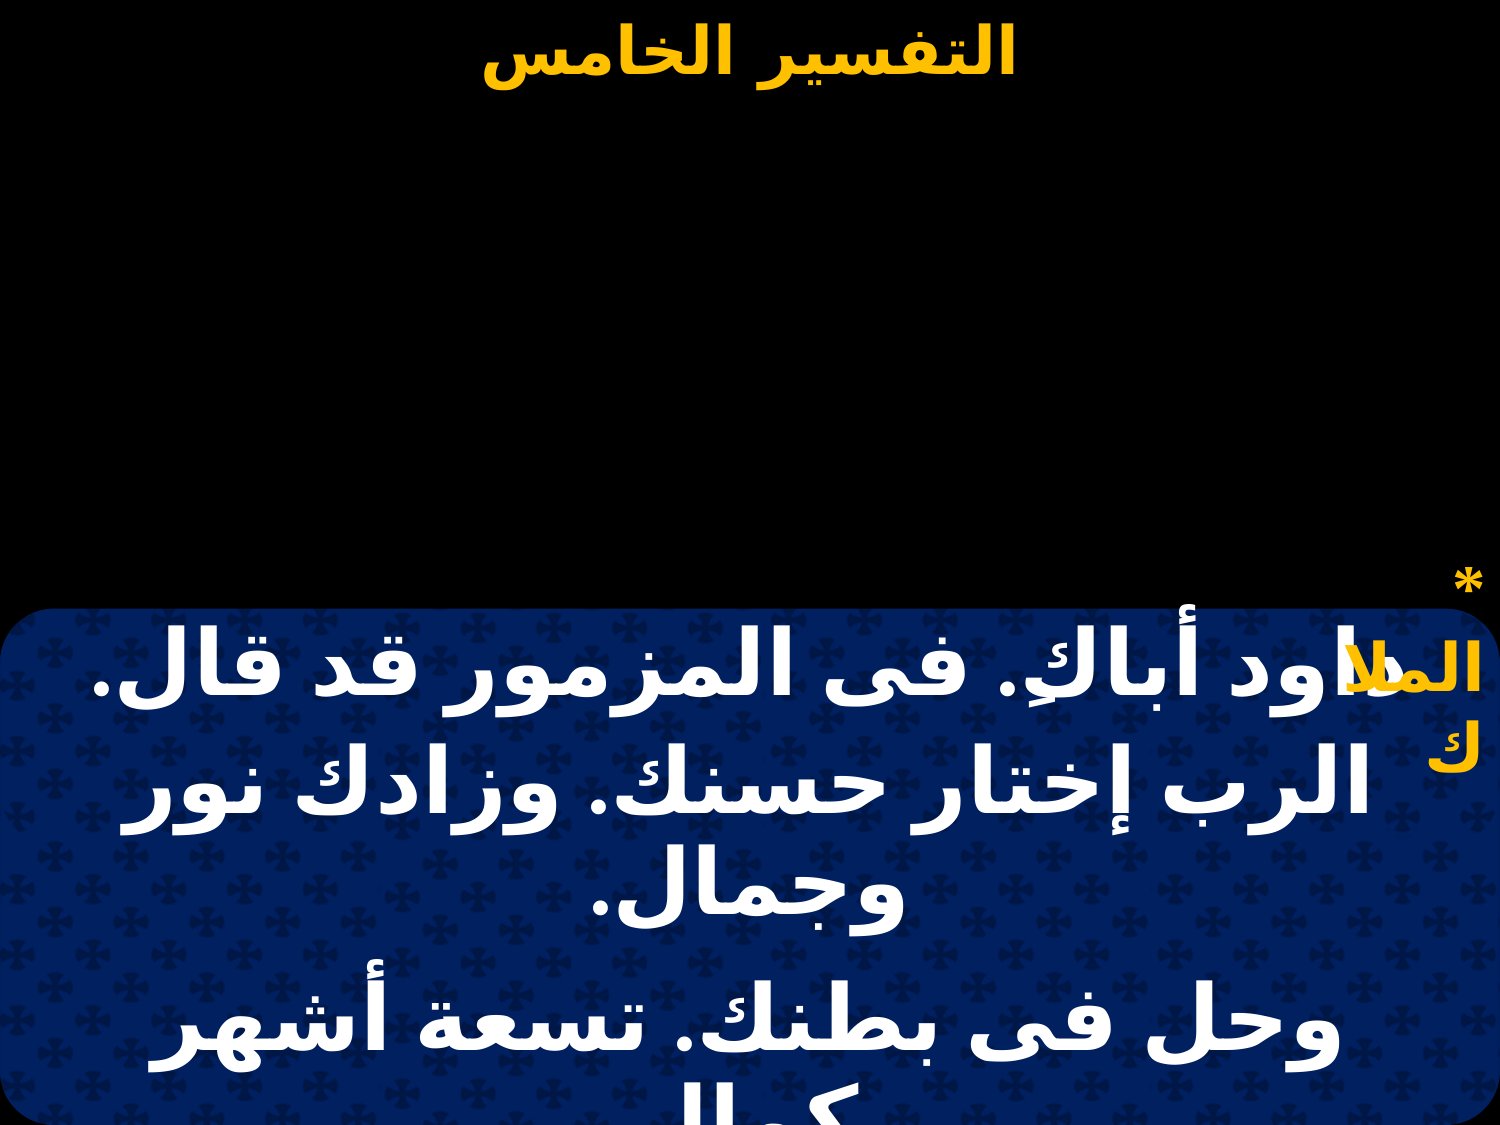

#
* الملاك
| داود أباكِ. فى المزمور قد قال. |
| --- |
| الرب إختار حسنك. وزادك نور وجمال. |
|  |
| وحل فى بطنك. تسعة أشهر بكمال. |
| ولدتيه ورضع لبنك. كبشارة بى أنجيلوس\*. |